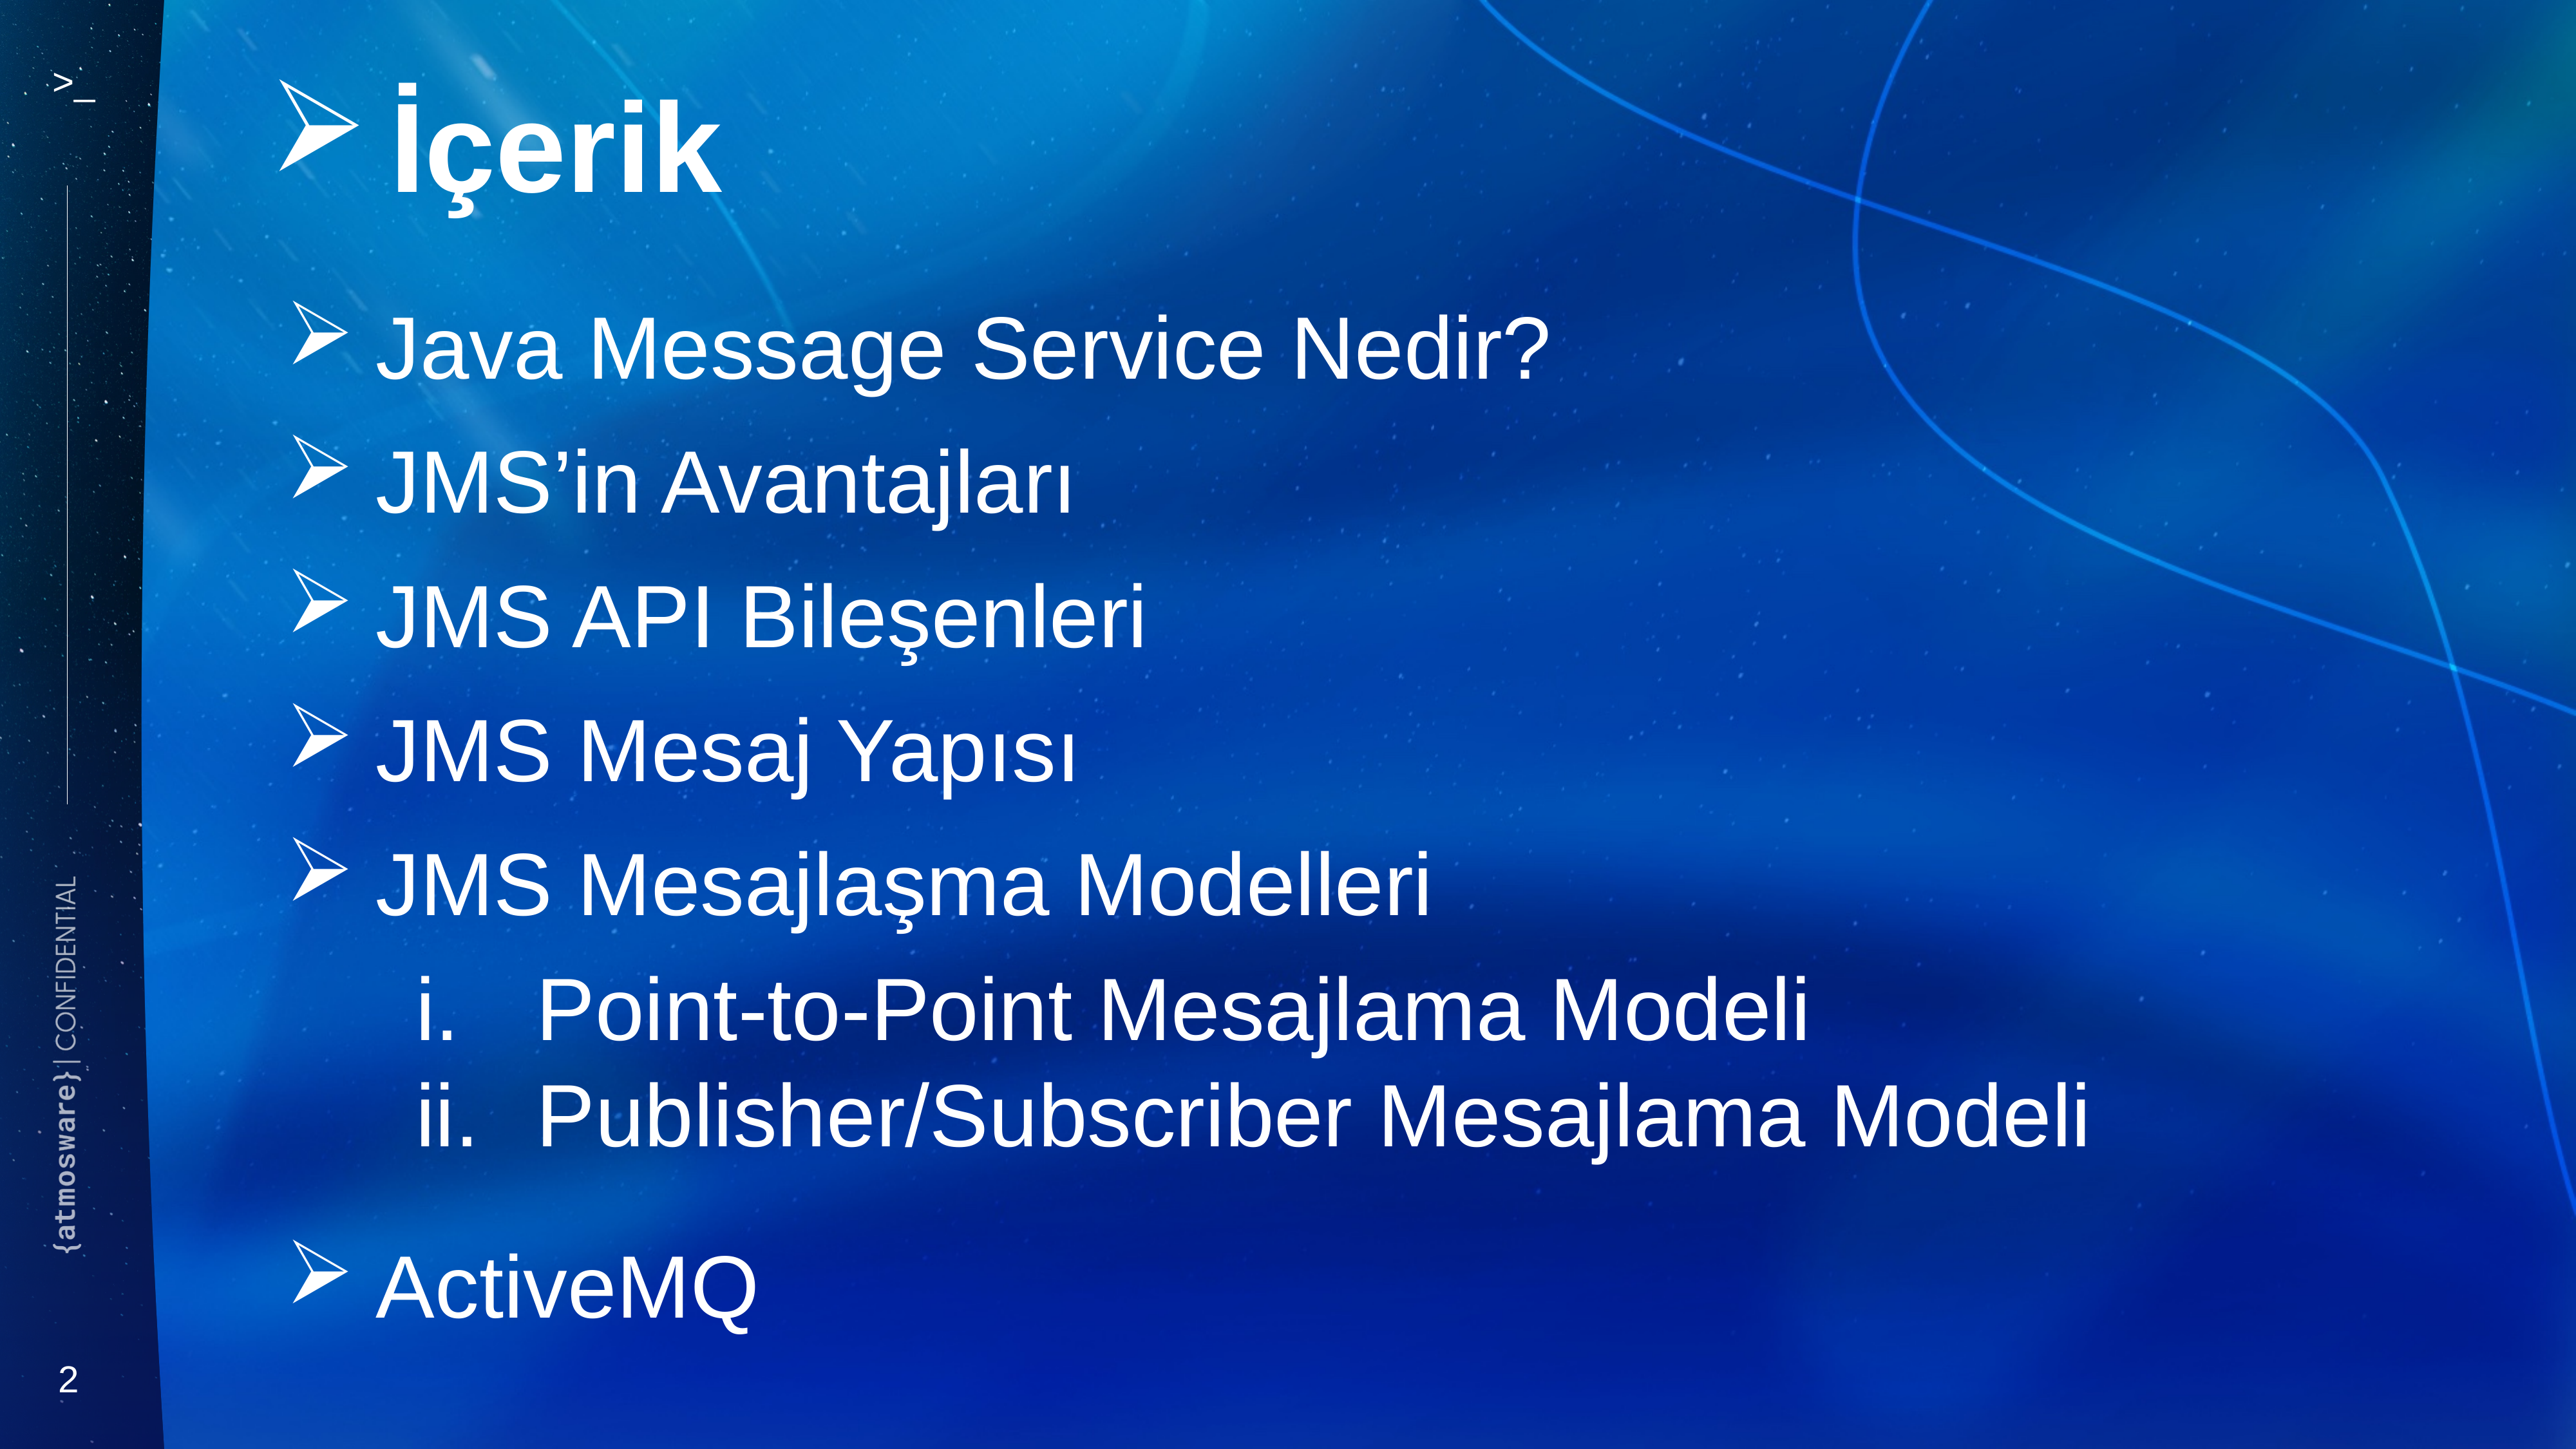

İçerik
Java Message Service Nedir?
JMS’in Avantajları
JMS API Bileşenleri
JMS Mesaj Yapısı
JMS Mesajlaşma Modelleri

ActiveMQ
Point-to-Point Mesajlama Modeli
Publisher/Subscriber Mesajlama Modeli
2